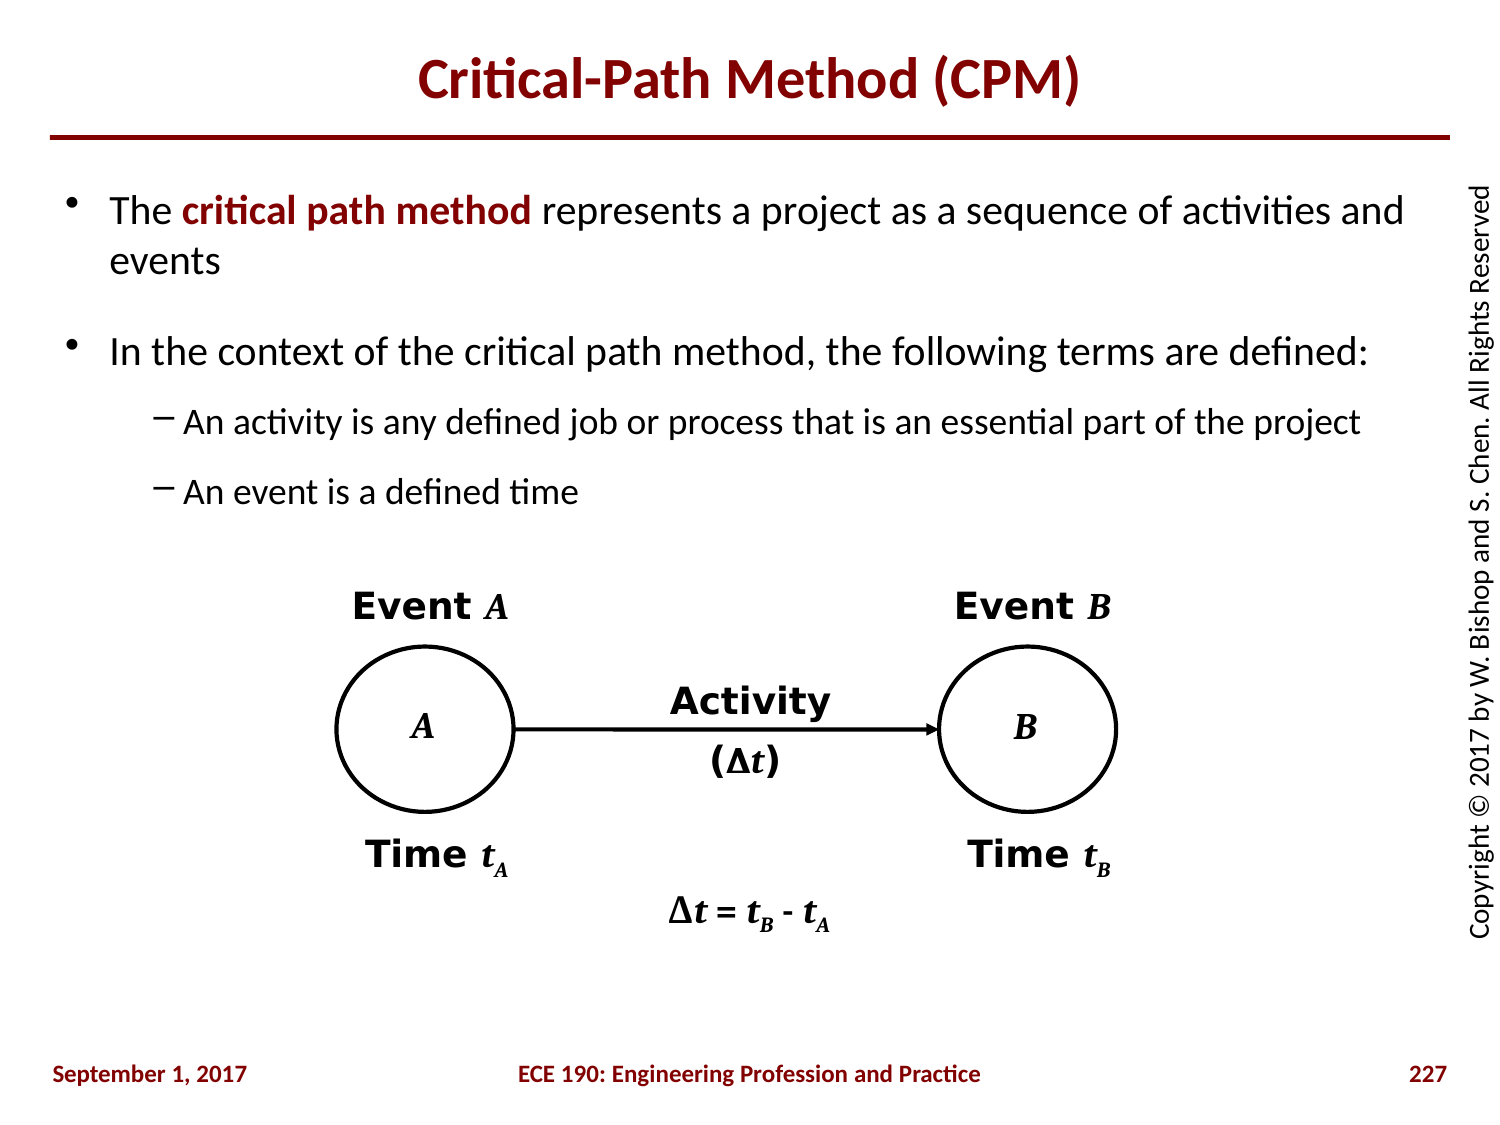

# Critical-Path Method (CPM)
The critical path method represents a project as a sequence of activities and events
In the context of the critical path method, the following terms are defined:
An activity is any defined job or process that is an essential part of the project
An event is a defined time
Event A
Event B

Activity
A
B
(∆t)

Time tA
Time tB
Δt = tB - tA
September 1, 2017
ECE 190: Engineering Profession and Practice
227